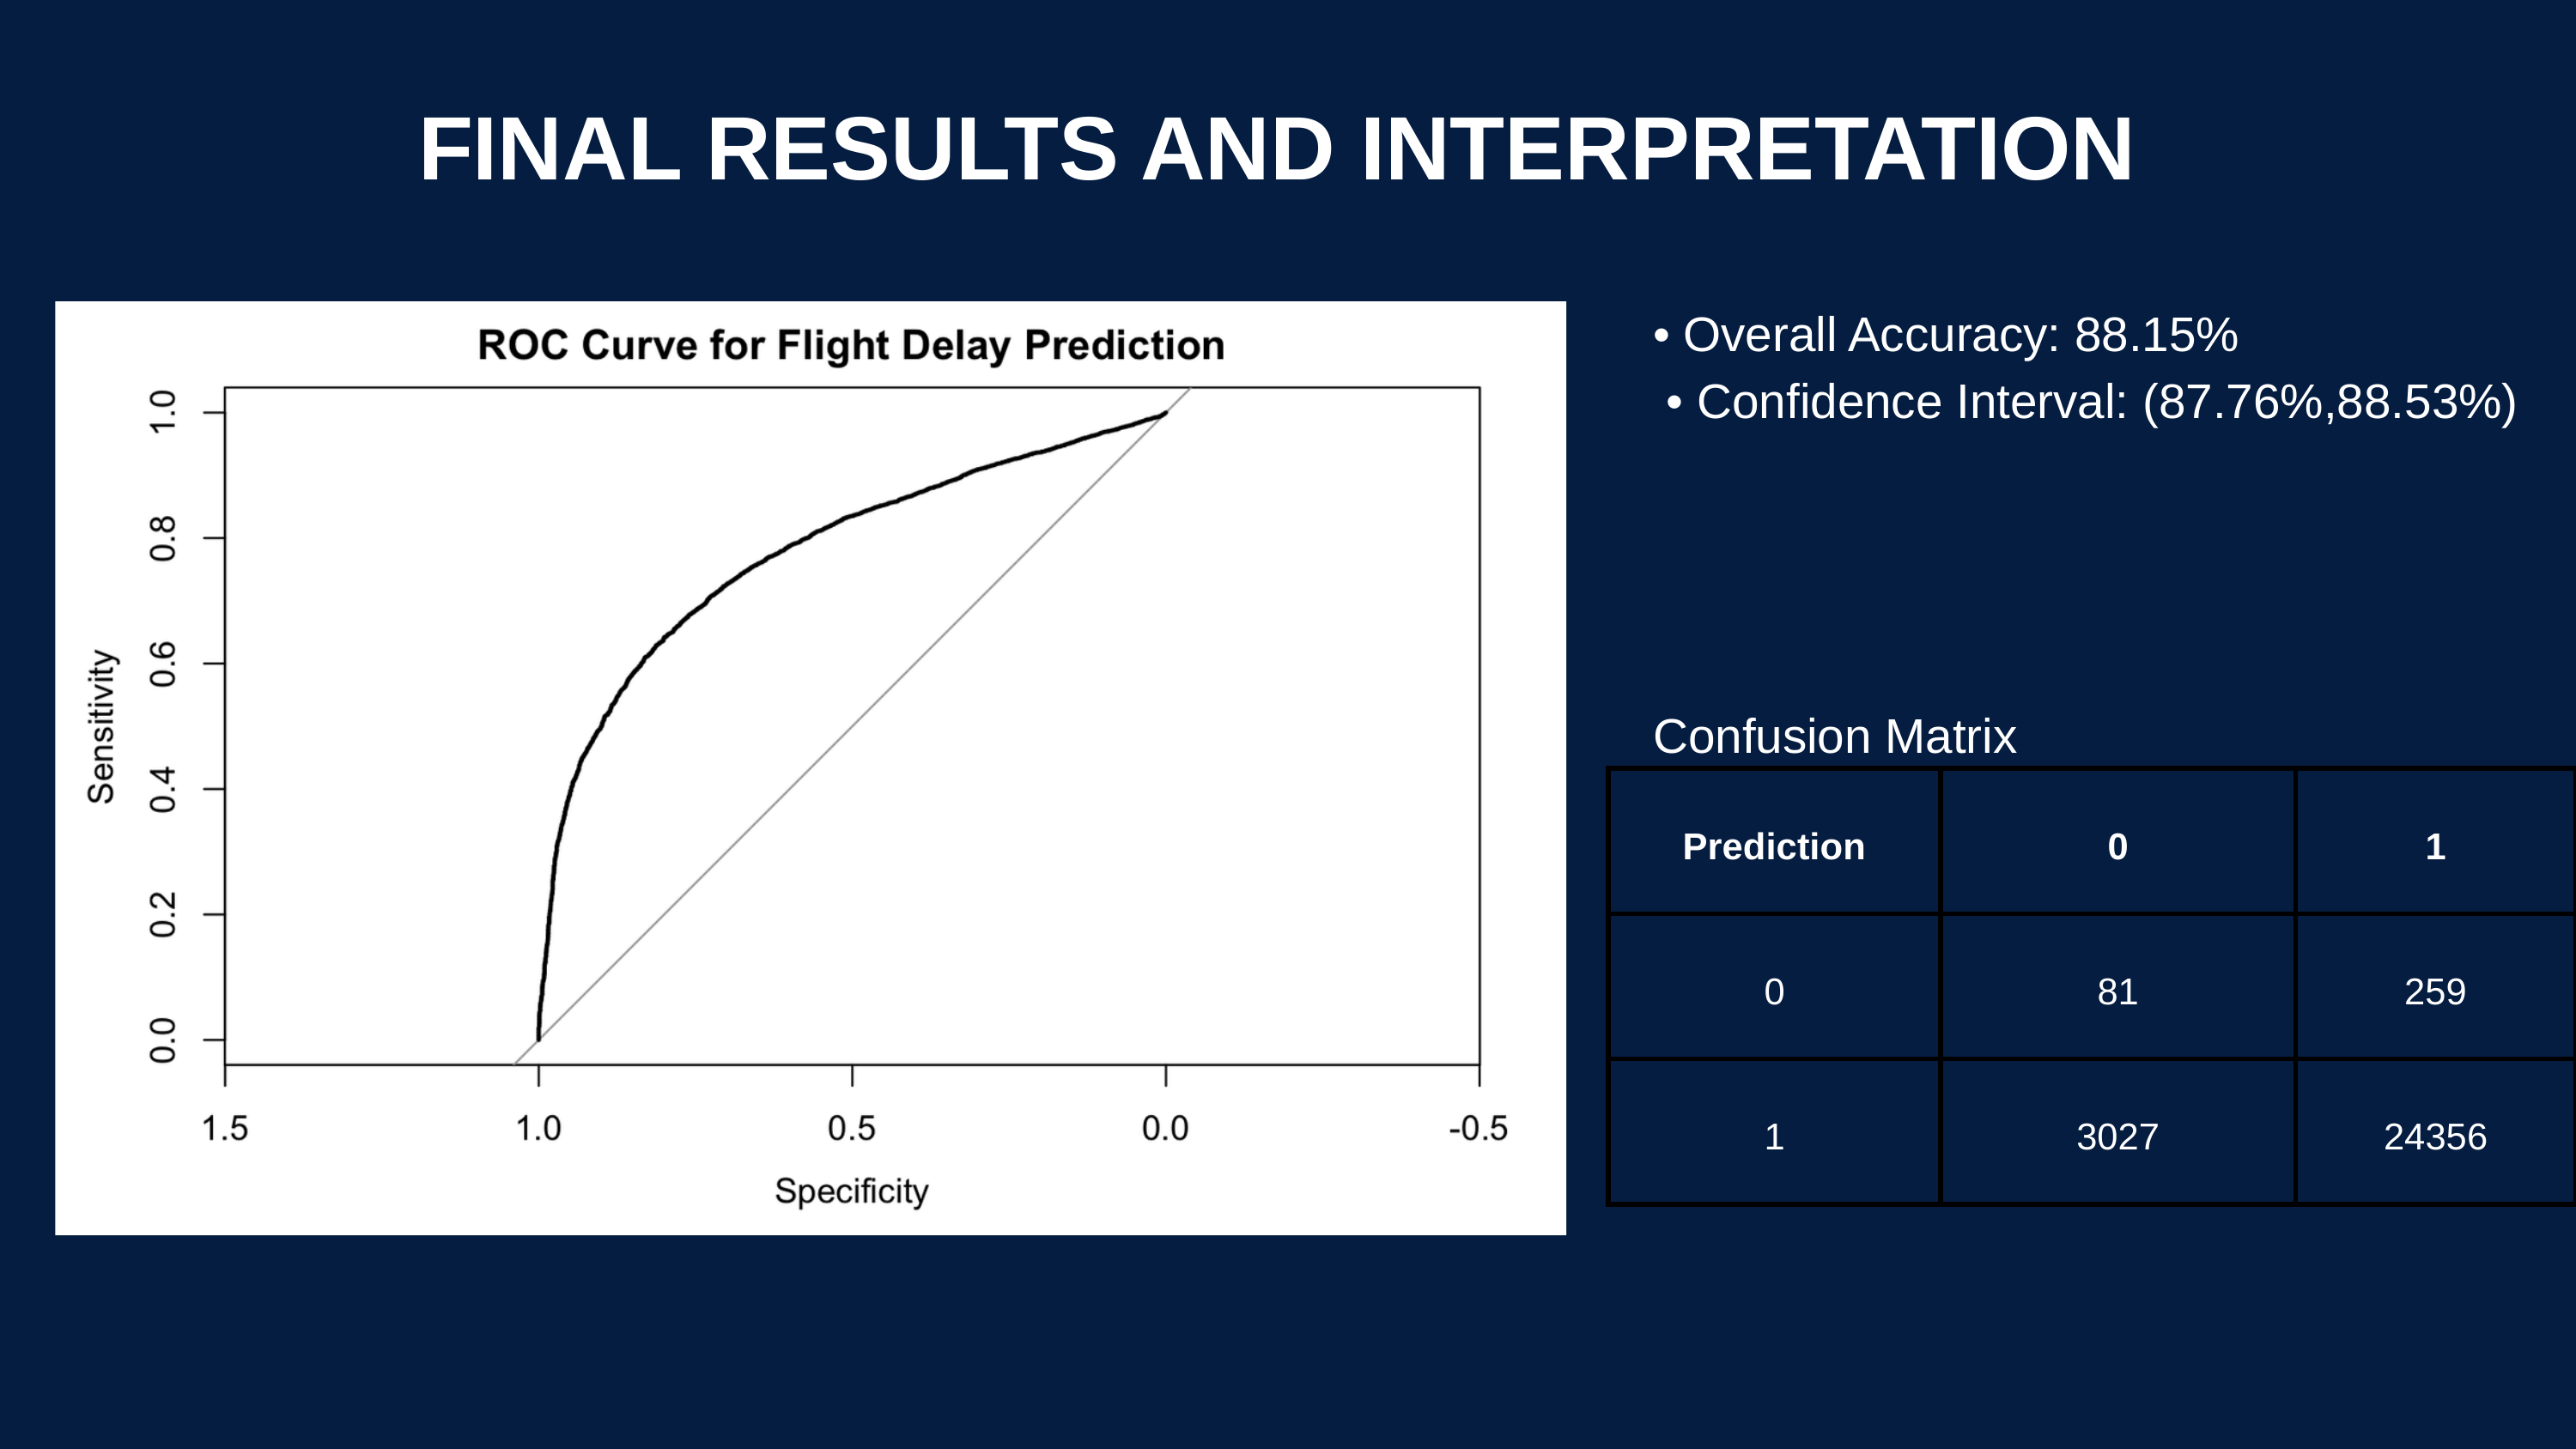

FINAL RESULTS AND INTERPRETATION
• Overall Accuracy: 88.15%
 • Confidence Interval: (87.76%,88.53%)

Confusion Matrix

| Prediction | 0 | 1 |
| --- | --- | --- |
| 0 | 81 | 259 |
| 1 | 3027 | 24356 |